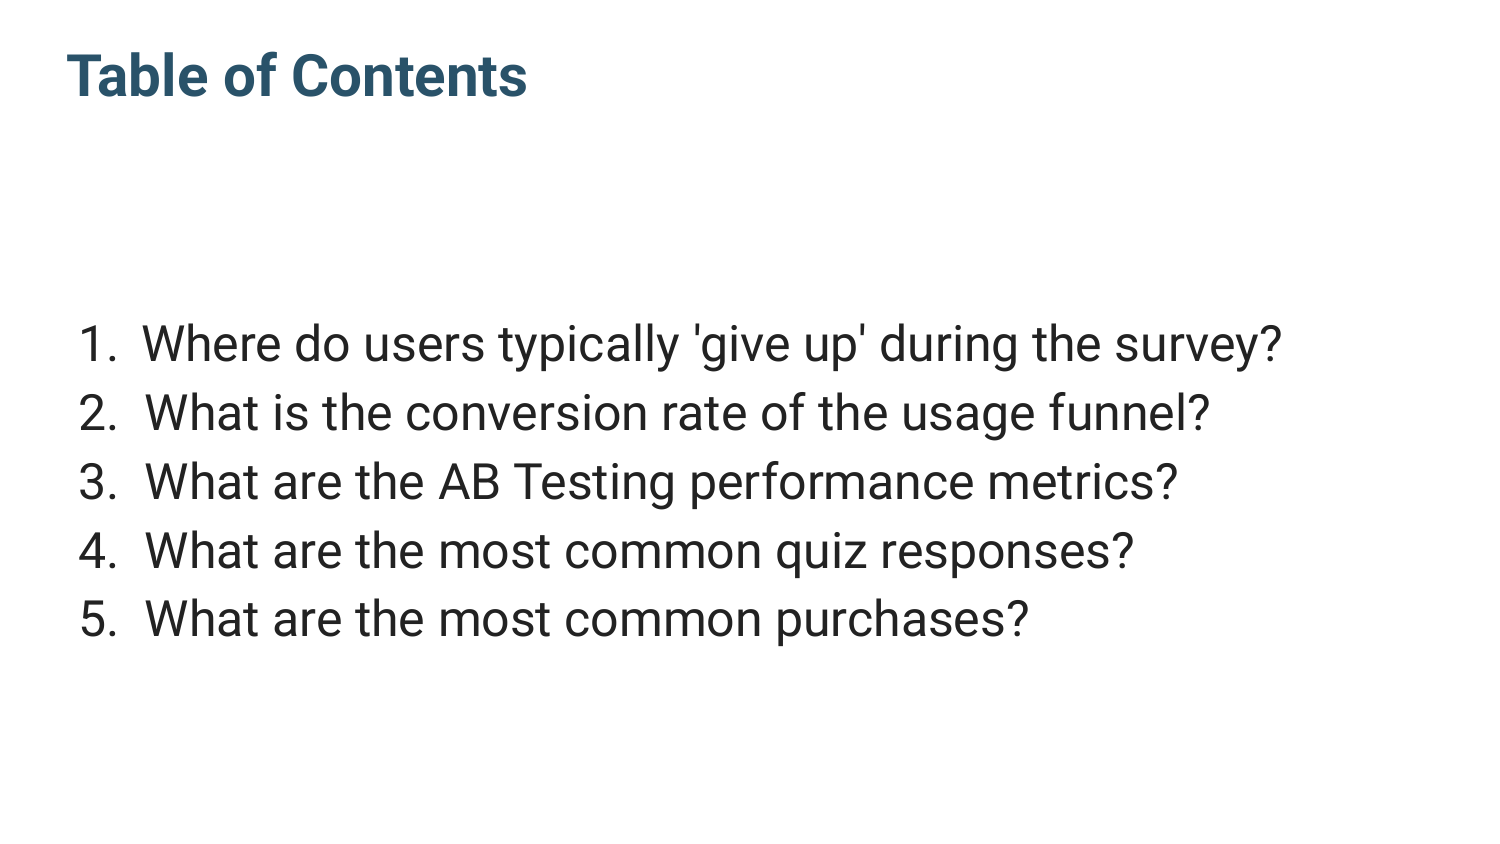

# Table of Contents
Where do users typically 'give up' during the survey?
2.  What is the conversion rate of the usage funnel?
3.  What are the AB Testing performance metrics?
4.  What are the most common quiz responses?
5.  What are the most common purchases?